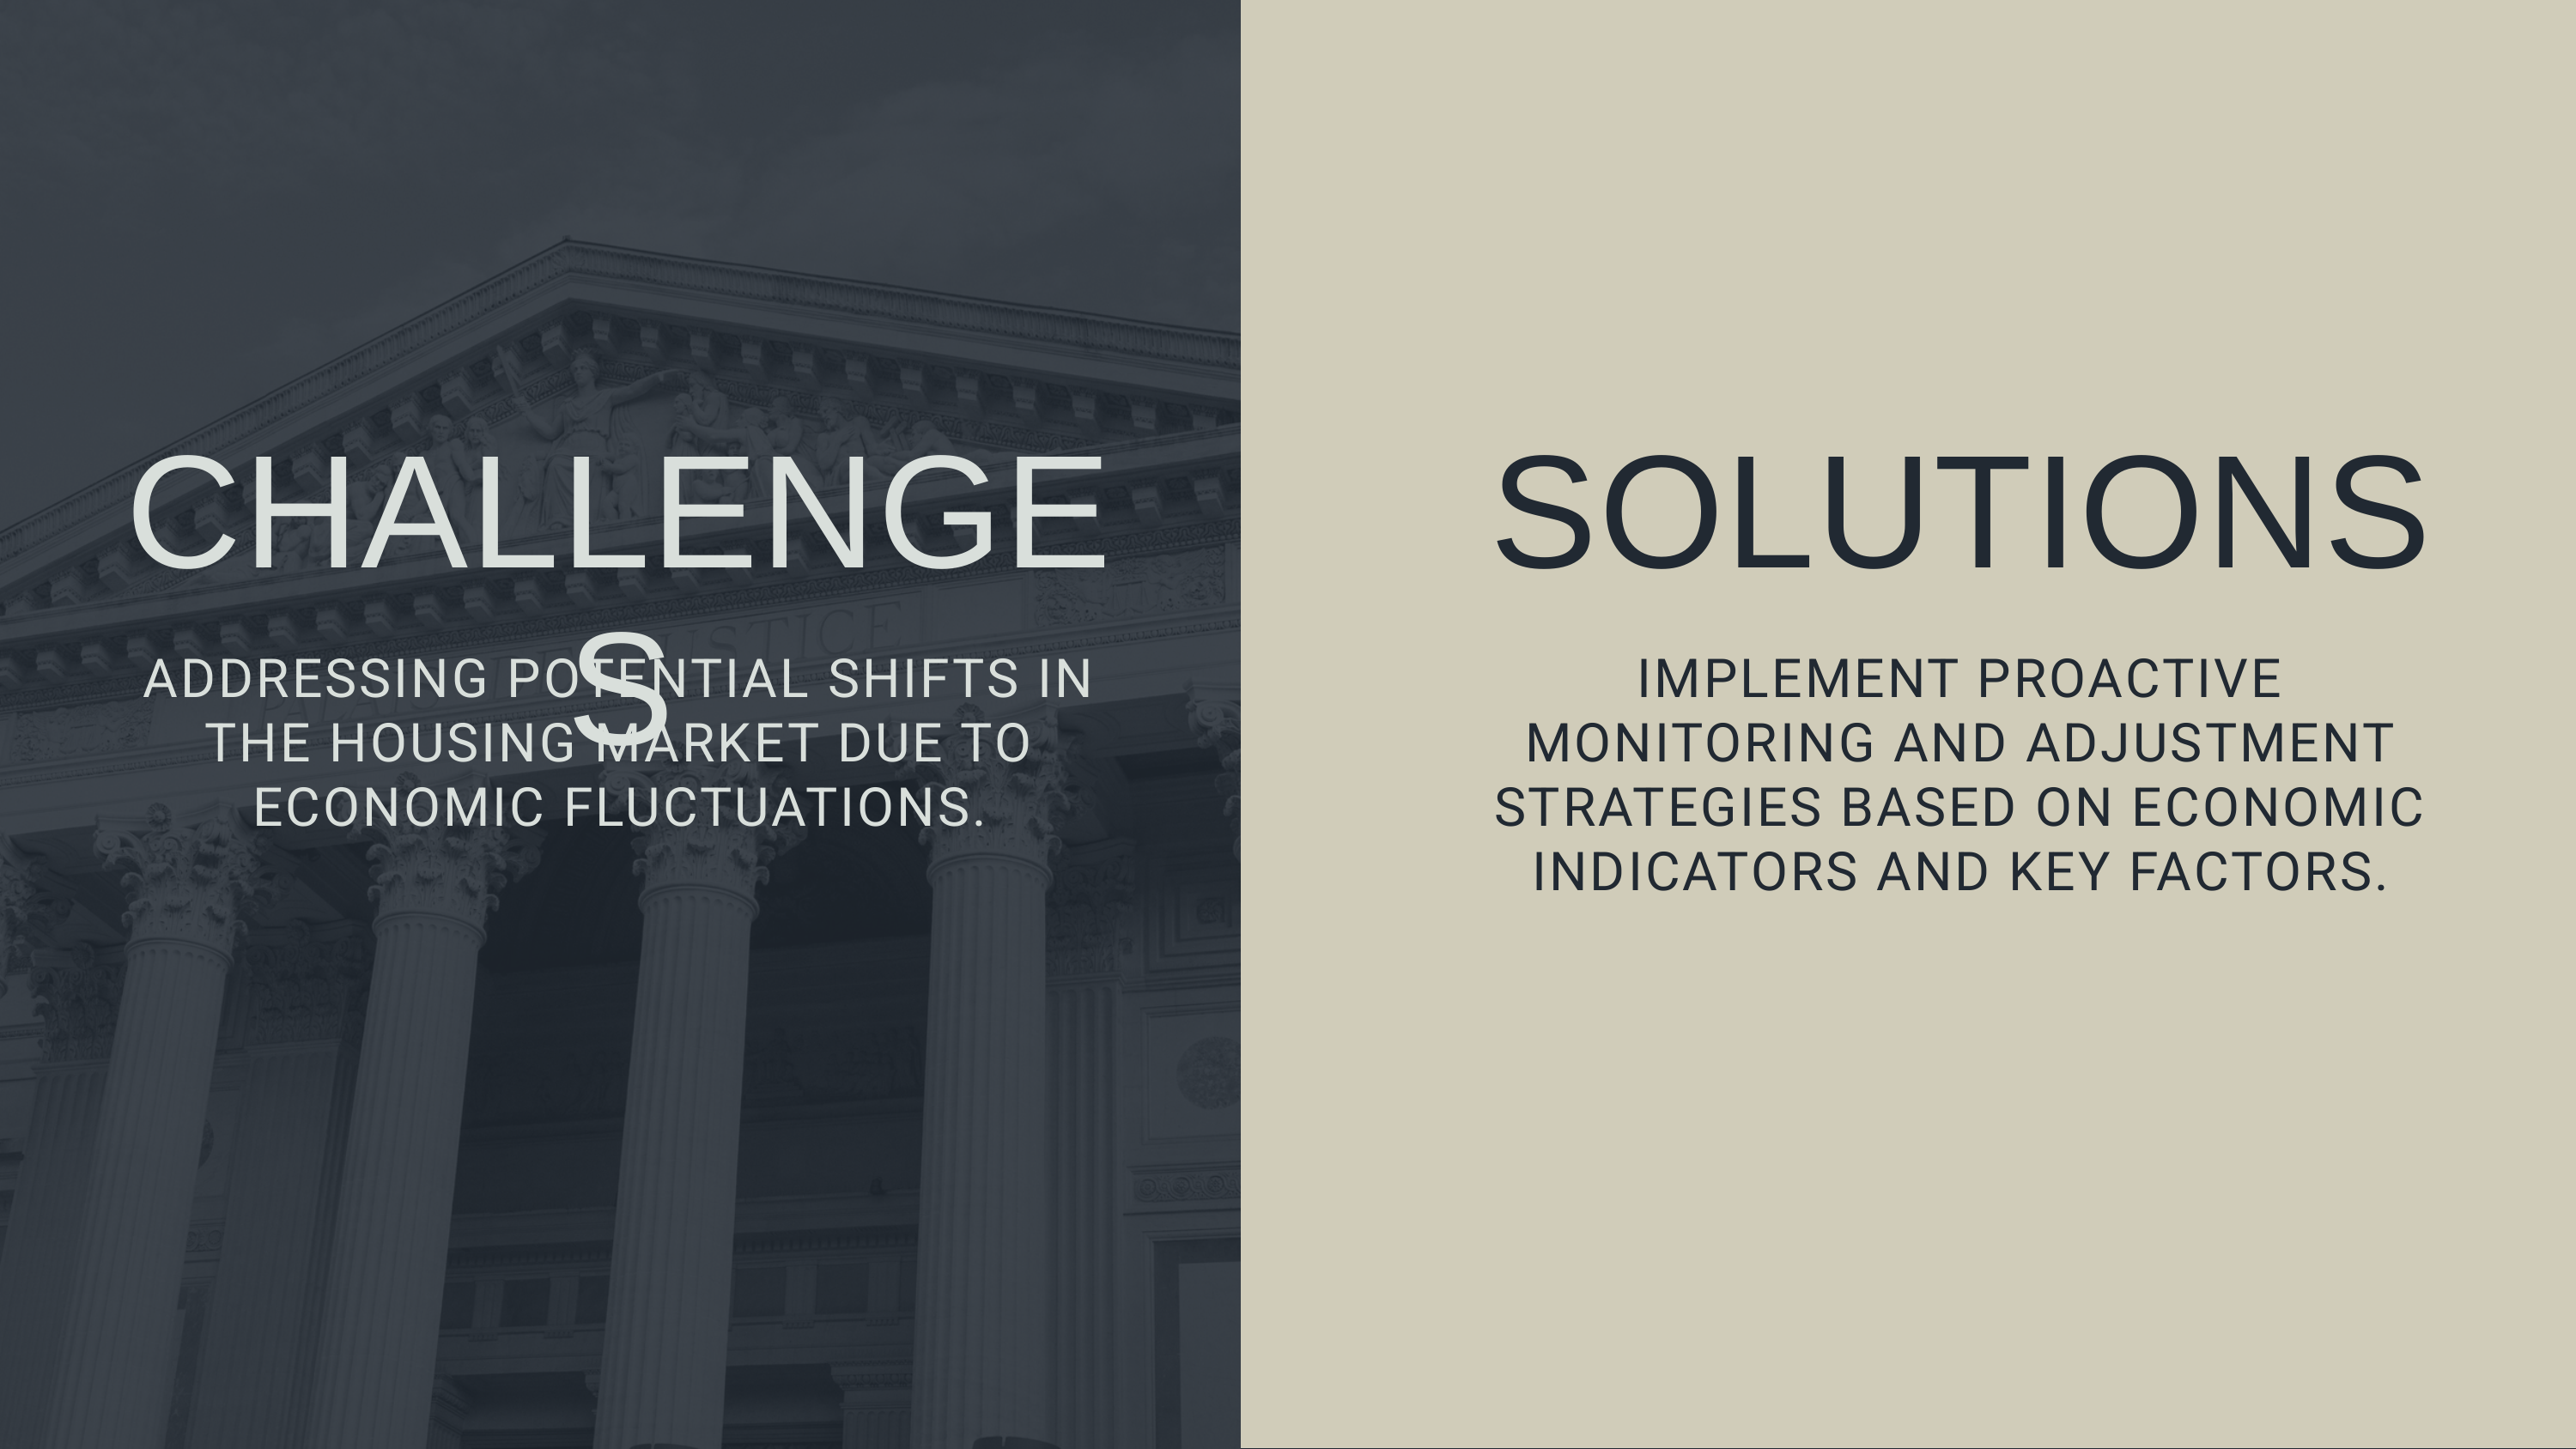

CHALLENGES
ADDRESSING POTENTIAL SHIFTS IN THE HOUSING MARKET DUE TO ECONOMIC FLUCTUATIONS.

SOLUTIONS
IMPLEMENT PROACTIVE MONITORING AND ADJUSTMENT STRATEGIES BASED ON ECONOMIC INDICATORS AND KEY FACTORS.